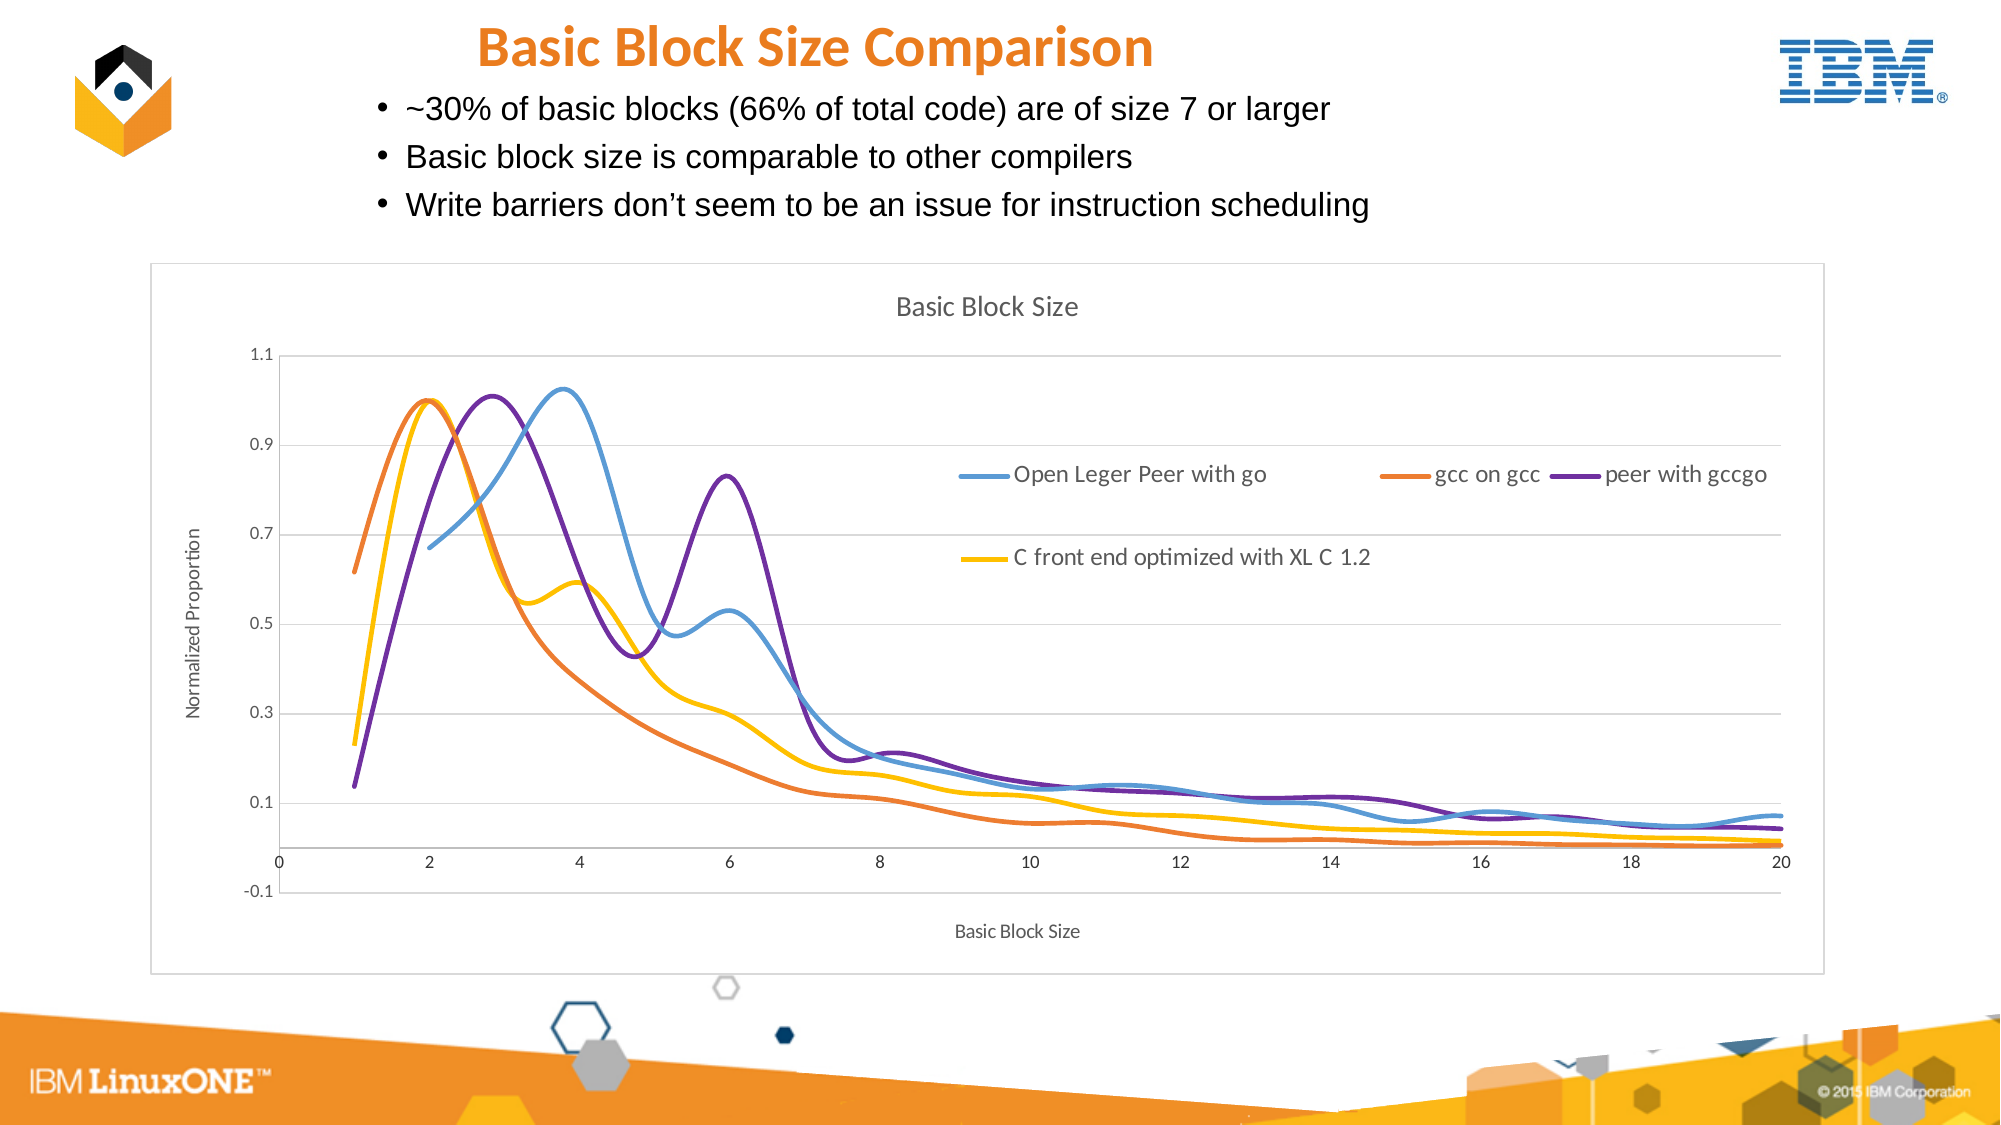

# Basic Block Size Comparison
~30% of basic blocks (66% of total code) are of size 7 or larger
Basic block size is comparable to other compilers
Write barriers don’t seem to be an issue for instruction scheduling

### Chart: Basic Block Size

| Category |  |  |  |  |
|---|---|---|---|---|